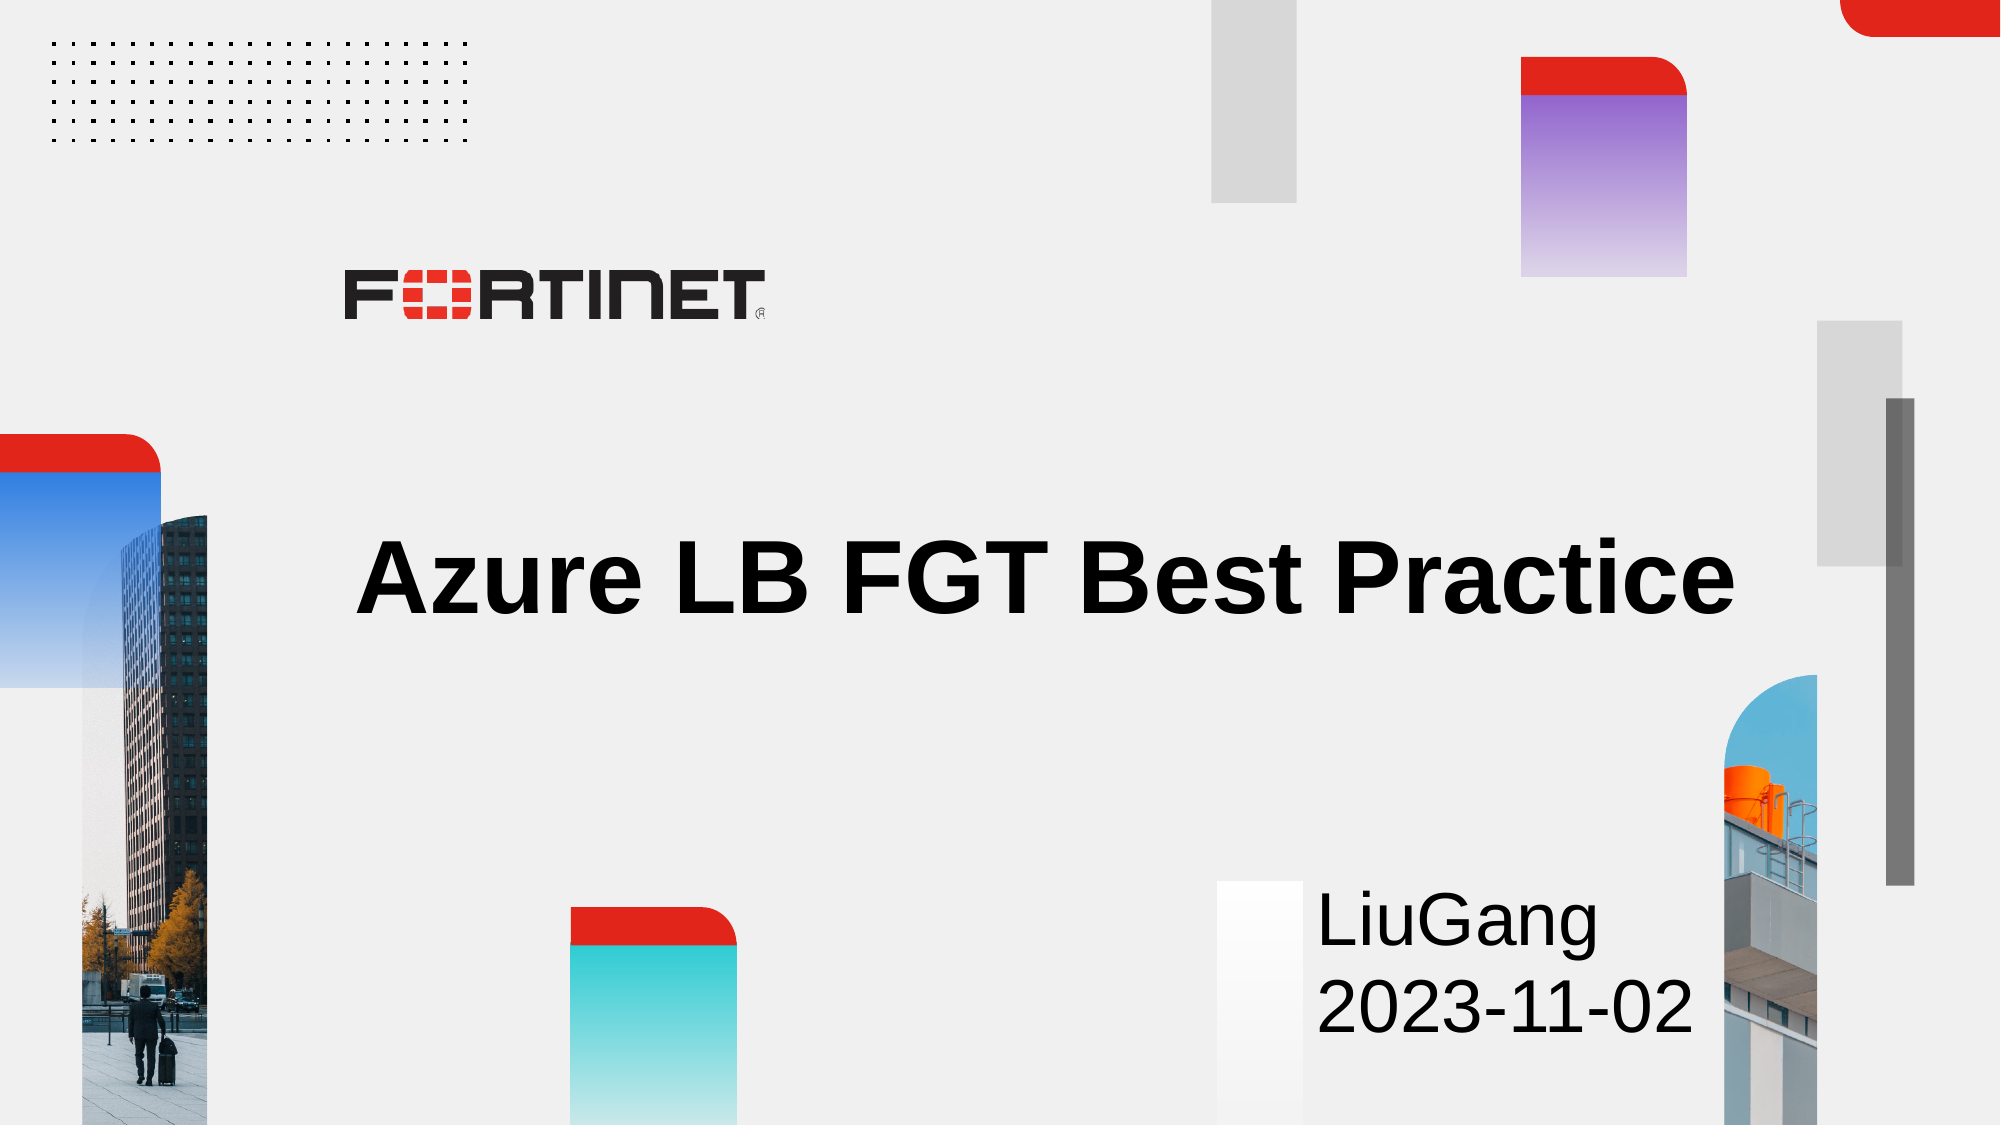

# Azure LB FGT Best Practice
LiuGang
2023-11-02